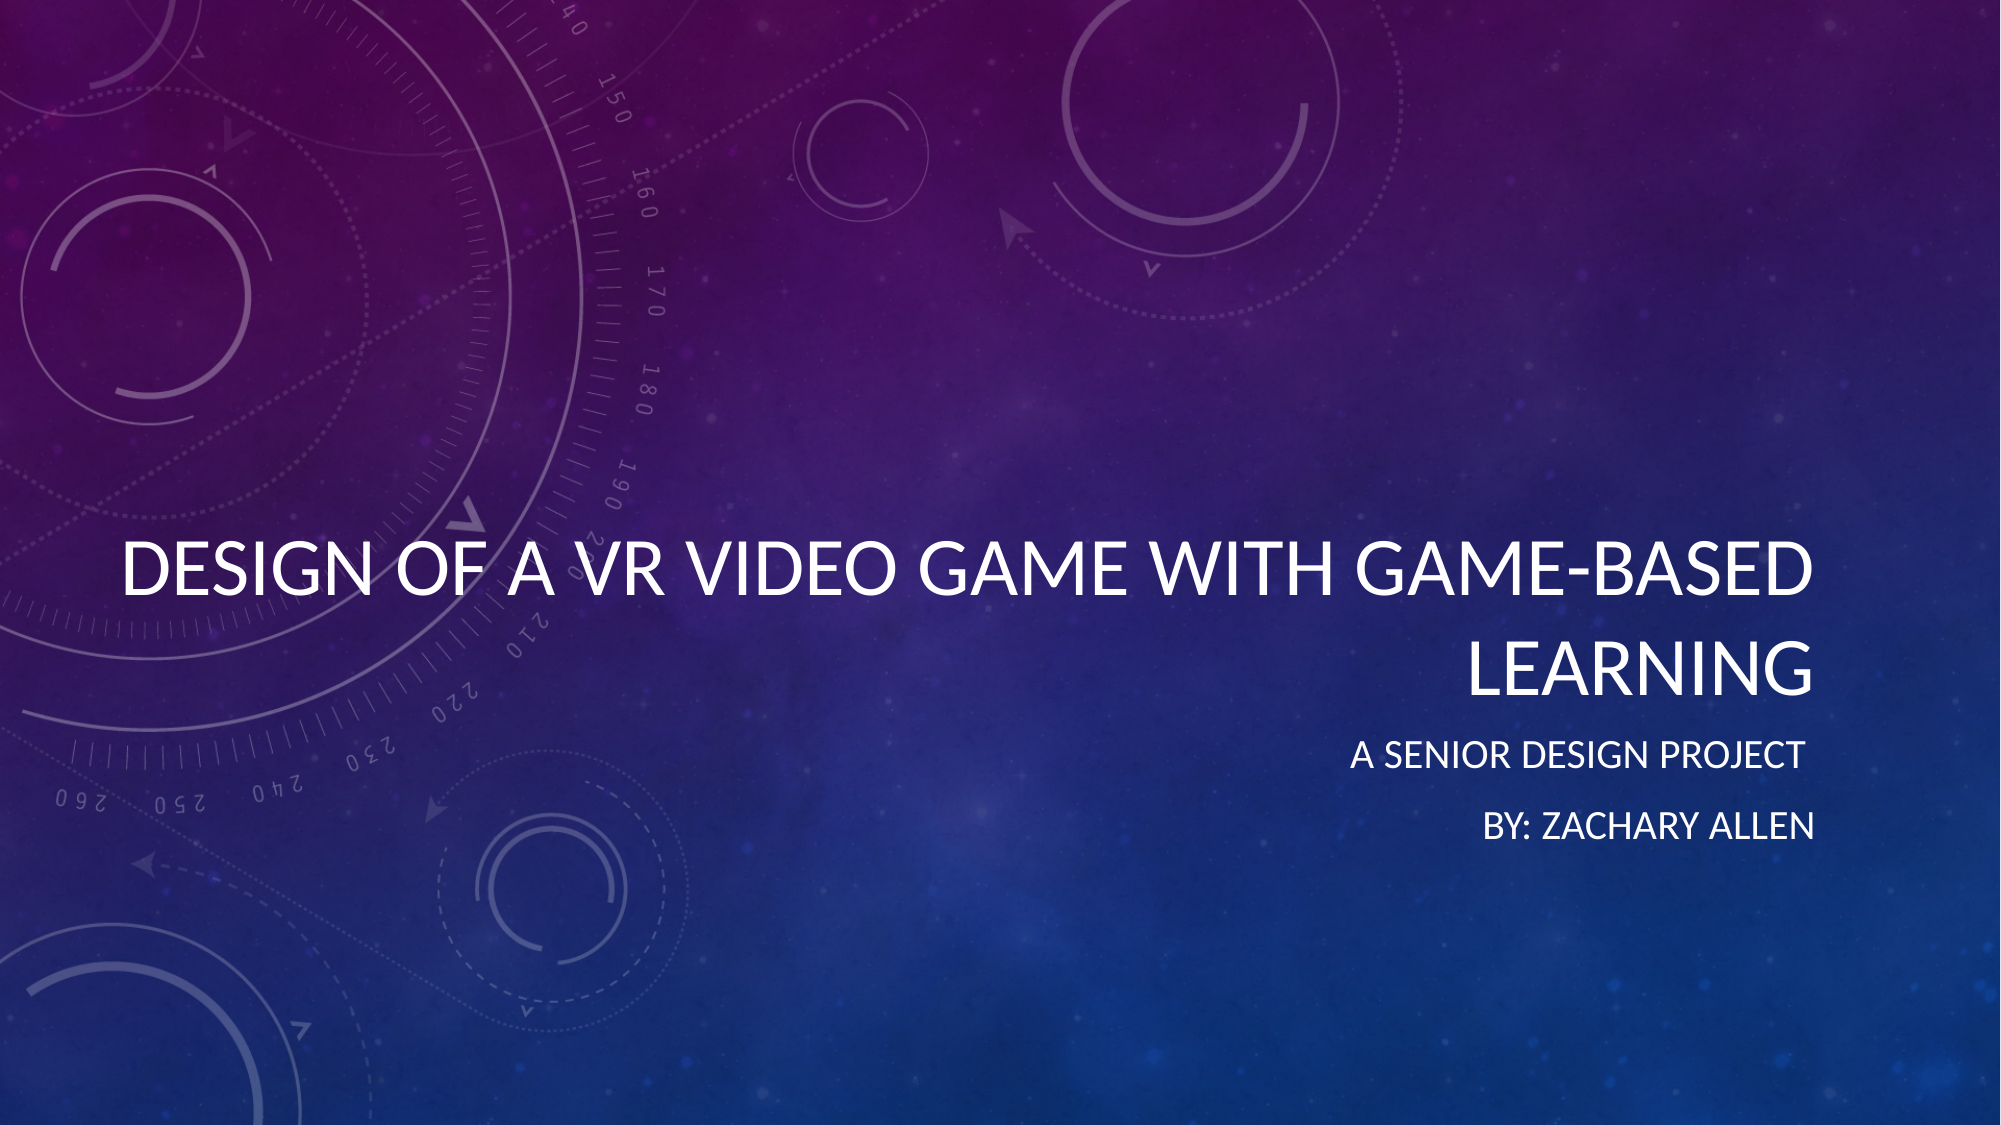

# Design of a VR Video Game with game-based learning
A Senior Design Project
BY: Zachary Allen